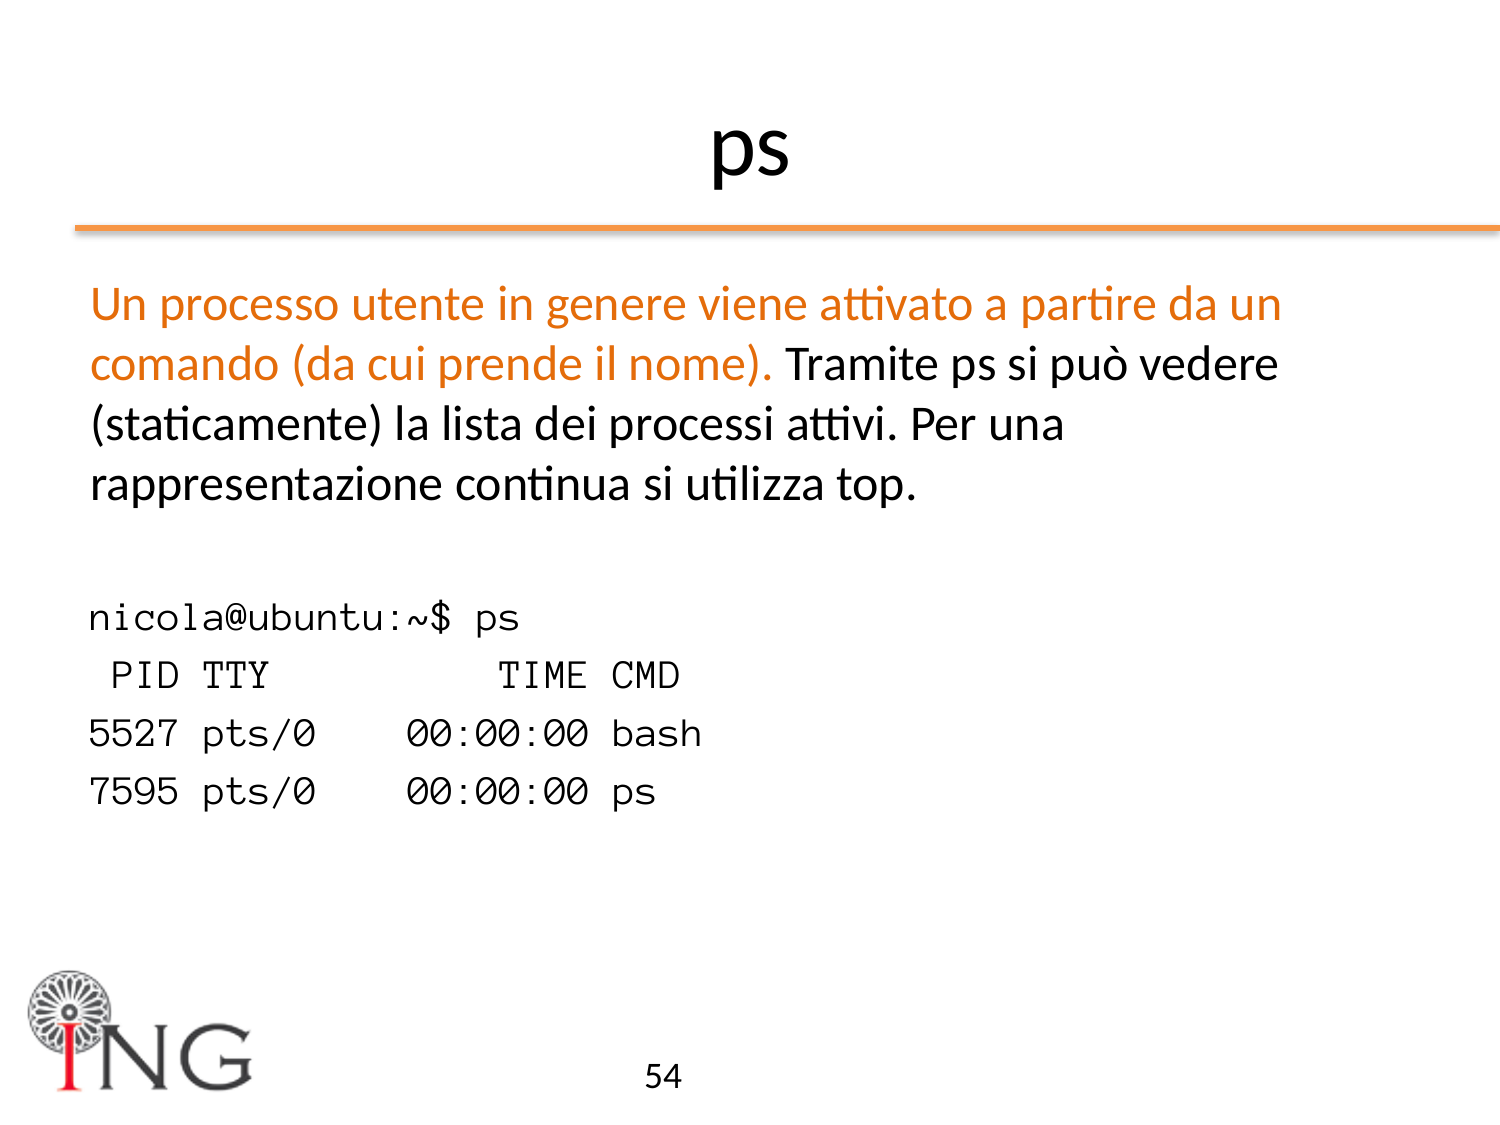

# ps
Un processo utente in genere viene attivato a partire da un comando (da cui prende il nome). Tramite ps si può vedere (staticamente) la lista dei processi attivi. Per una rappresentazione continua si utilizza top.

nicola@ubuntu:~$ ps
 PID TTY          TIME CMD
5527 pts/0    00:00:00 bash
7595 pts/0    00:00:00 ps
54